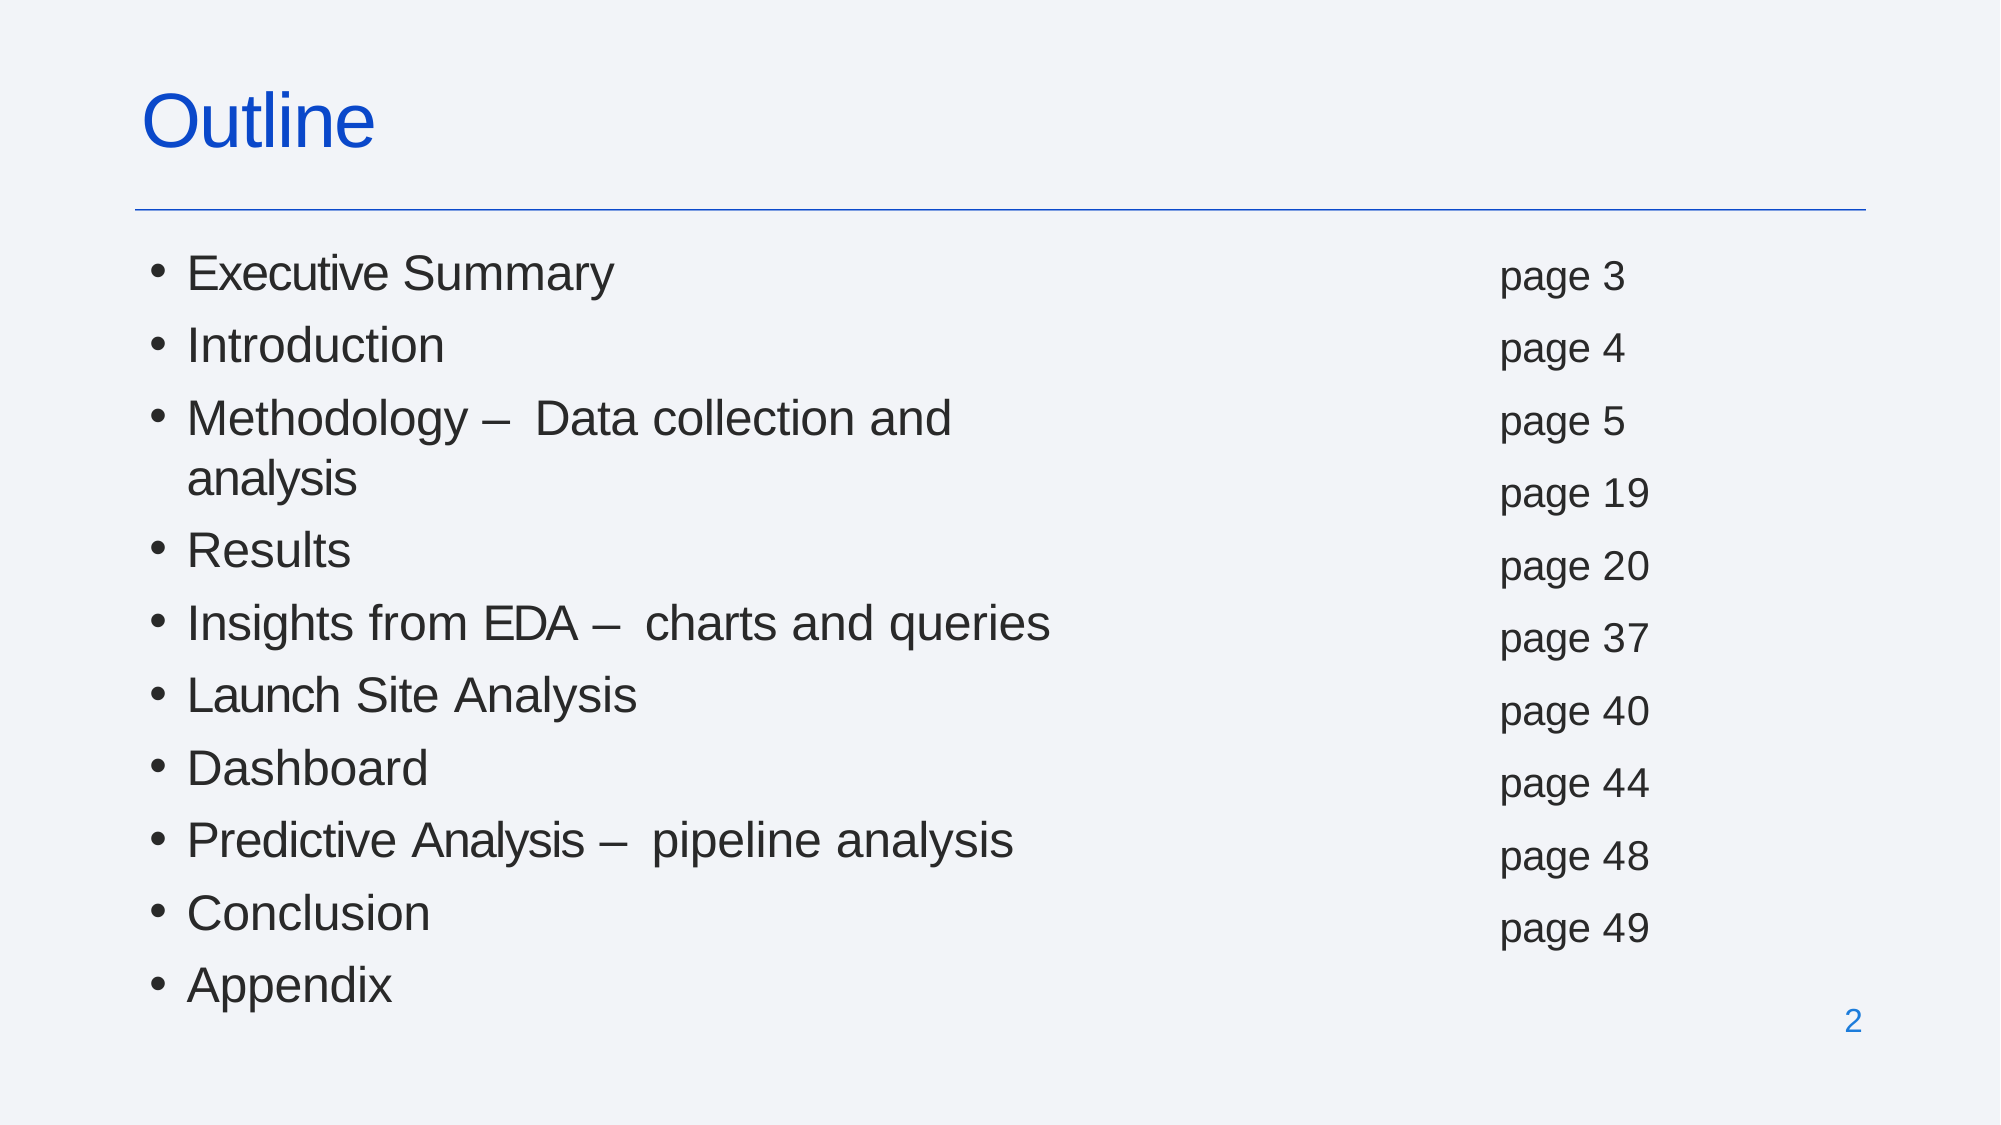

# Outline
page 3
page 4
page 5
page 19
page 20
page 37
page 40
page 44
page 48
page 49
Executive Summary
Introduction
Methodology – Data collection and analysis
Results
Insights from EDA – charts and queries
Launch Site Analysis
Dashboard
Predictive Analysis – pipeline analysis
Conclusion
Appendix
2